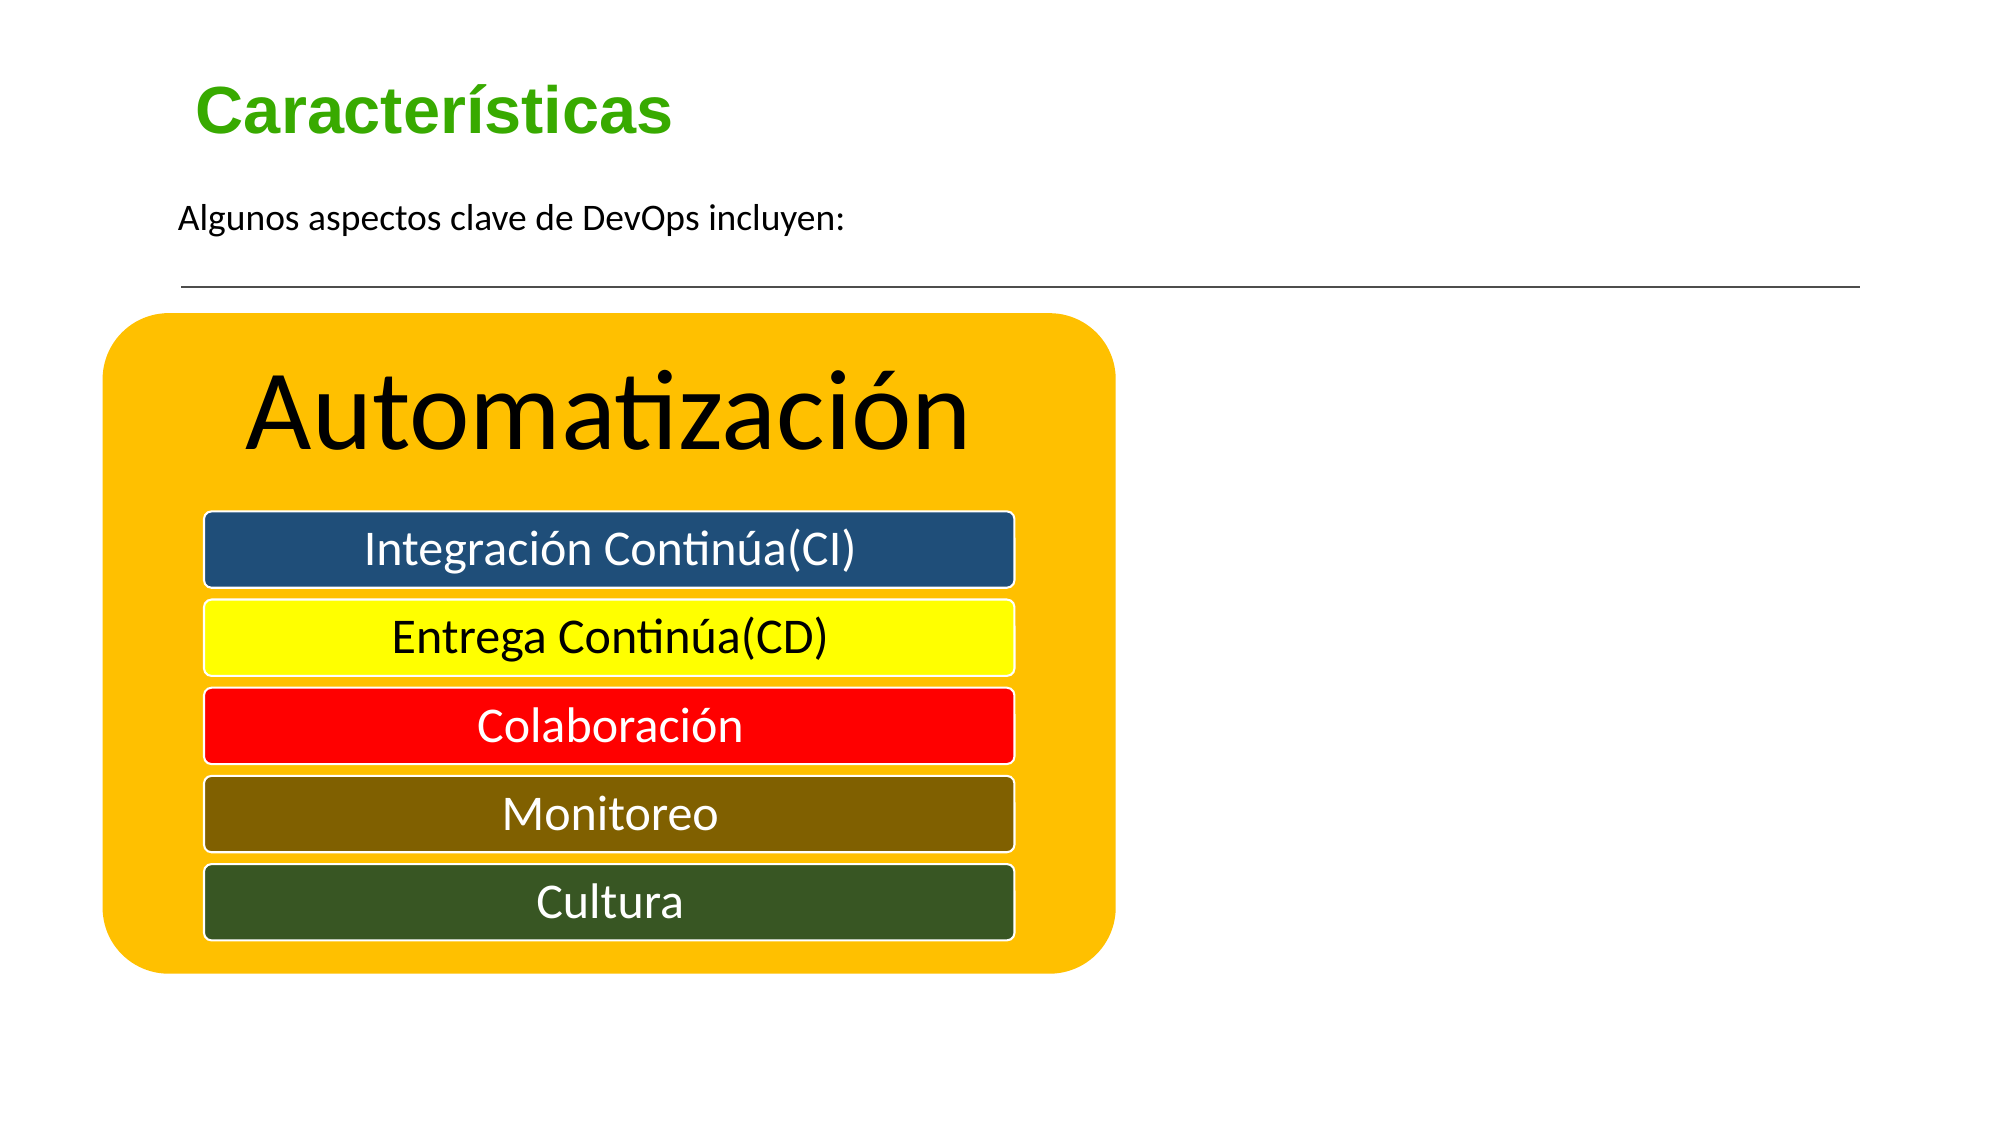

Características
Algunos aspectos clave de DevOps incluyen:
Automatización
Integración Continúa(CI)
Entrega Continúa(CD)
Colaboración
Monitoreo
Cultura